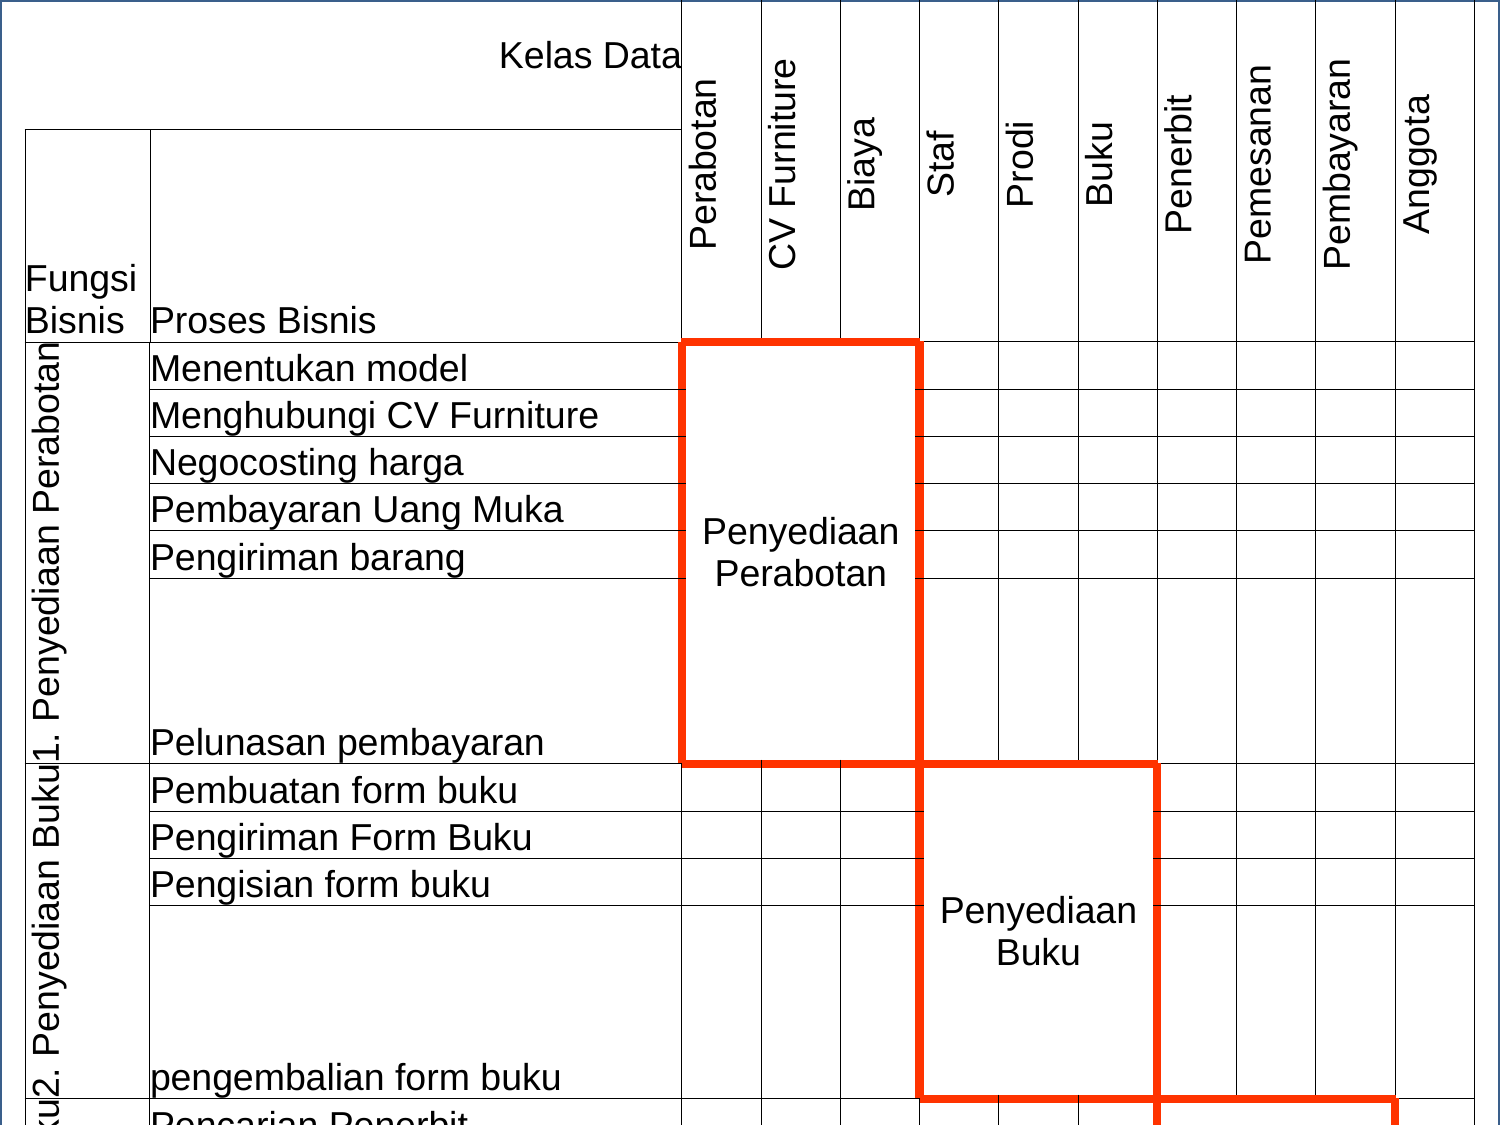

|  |  | Perabotan | CV Furniture | Biaya | Staf | Prodi | Buku | Penerbit | Pemesanan | Pembayaran | Anggota |
| --- | --- | --- | --- | --- | --- | --- | --- | --- | --- | --- | --- |
| Kelas Data |  |  |  |  |  |  |  |  |  |  |  |
|  |  |  |  |  |  |  |  |  |  |  |  |
| Fungsi Bisnis | Proses Bisnis |  |  |  |  |  |  |  |  |  |  |
| 1. Penyediaan Perabotan | Menentukan model | Penyediaan Perabotan |  |  |  |  |  |  |  |  |  |
|  | Menghubungi CV Furniture |  |  |  |  |  |  |  |  |  |  |
|  | Negocosting harga |  |  |  |  |  |  |  |  |  |  |
|  | Pembayaran Uang Muka |  |  |  |  |  |  |  |  |  |  |
|  | Pengiriman barang |  |  |  |  |  |  |  |  |  |  |
|  | Pelunasan pembayaran |  |  |  |  |  |  |  |  |  |  |
| 2. Penyediaan Buku | Pembuatan form buku |  |  |  | Penyediaan Buku |  |  |  |  |  |  |
|  | Pengiriman Form Buku |  |  |  |  |  |  |  |  |  |  |
|  | Pengisian form buku |  |  |  |  |  |  |  |  |  |  |
|  | pengembalian form buku |  |  |  |  |  |  |  |  |  |  |
| 3. Pemesanan Buku | Pencarian Penerbit |  |  |  |  |  |  | Pembelian/ Pengadaan Buku |  |  |  |
|  | Pengecekan Data Buku di penerbit |  |  |  |  |  |  |  |  |  |  |
|  | Pengisian form pemesanan |  |  |  |  |  |  |  |  |  |  |
|  | Pembayaran Uang Muka |  |  |  |  |  |  |  |  |  |  |
|  | Pengiriman barang |  |  |  |  |  |  |  |  |  |  |
| 4. Pendaftaran Anggota | Pengisian Form Anggota |  |  |  |  |  |  |  |  |  | Pendaftaran |
|  | Pengembalian Form Anggota |  |  |  |  |  |  |  |  |  |  |
|  | Memasukkan Data Anggota |  |  |  |  |  |  |  |  |  |  |
|  | Pembuatan Kartu Anggota |  |  |  |  |  |  |  |  |  |  |